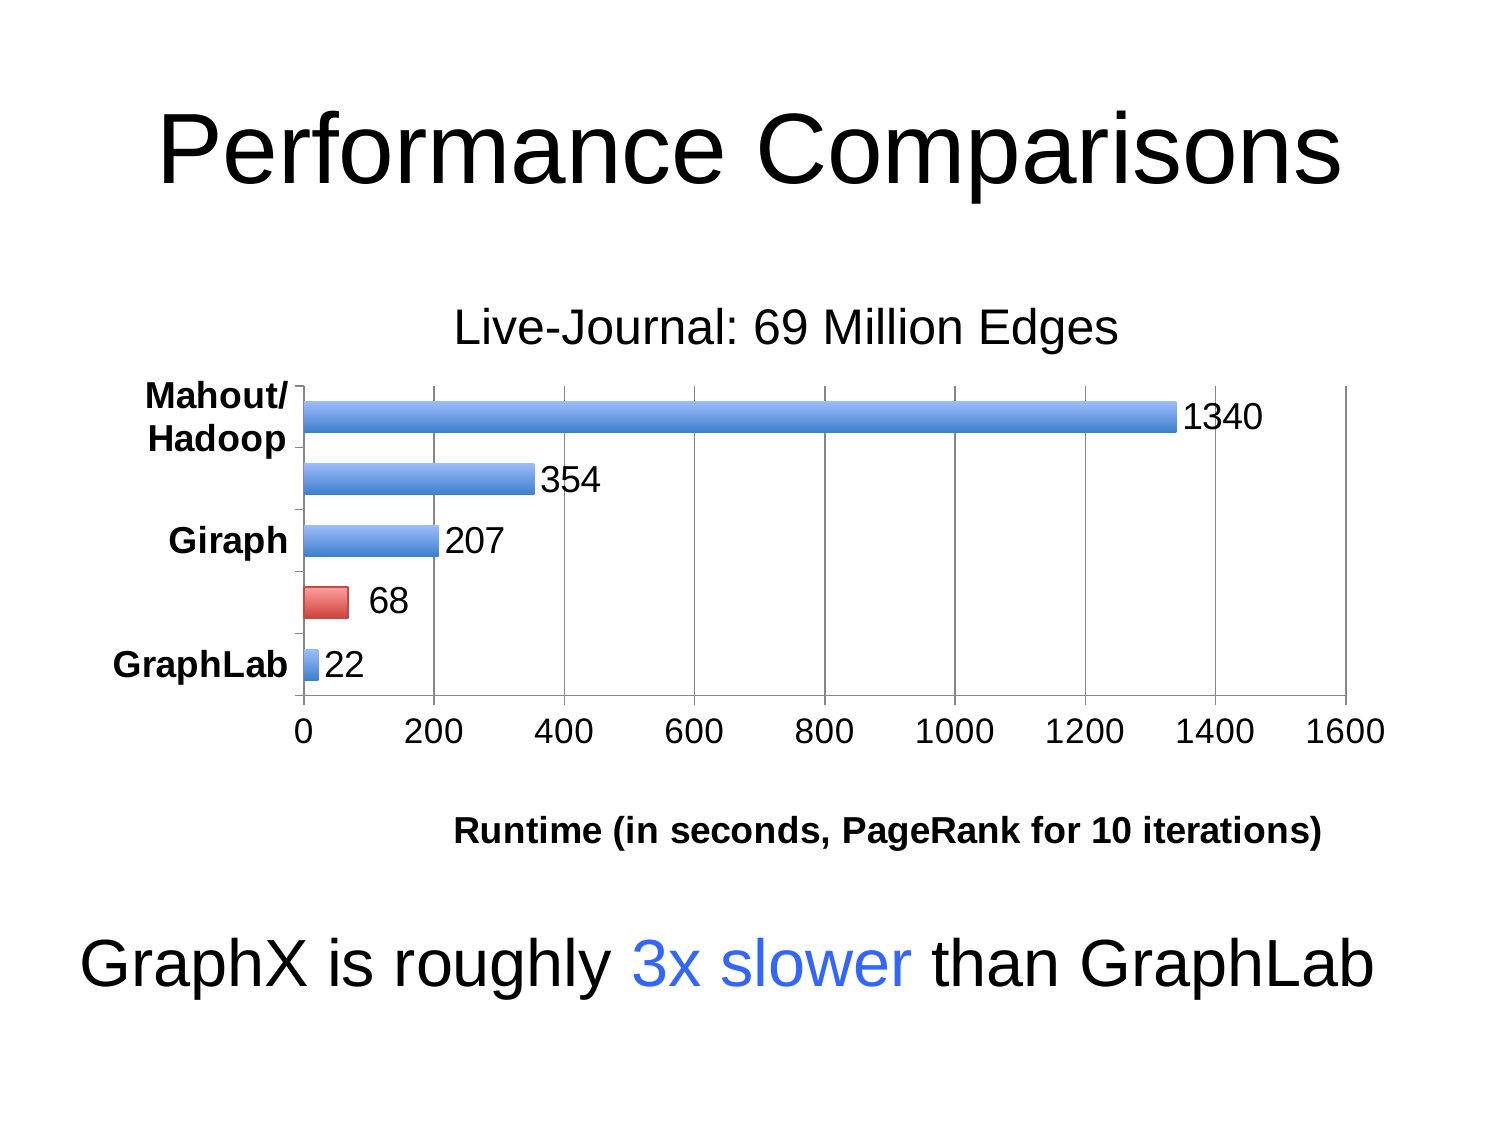

# Performance Comparisons
Live-Journal: 69 Million Edges

### Chart

| Category | Runtime |
|---|---|
| GraphLab | 22.0 |
| GraphX | 68.0 |
| Giraph | 207.0 |
| Naïve Spark | 354.0 |
| Mahout/Hadoop | 1340.0 |
GraphX is roughly 3x slower than GraphLab